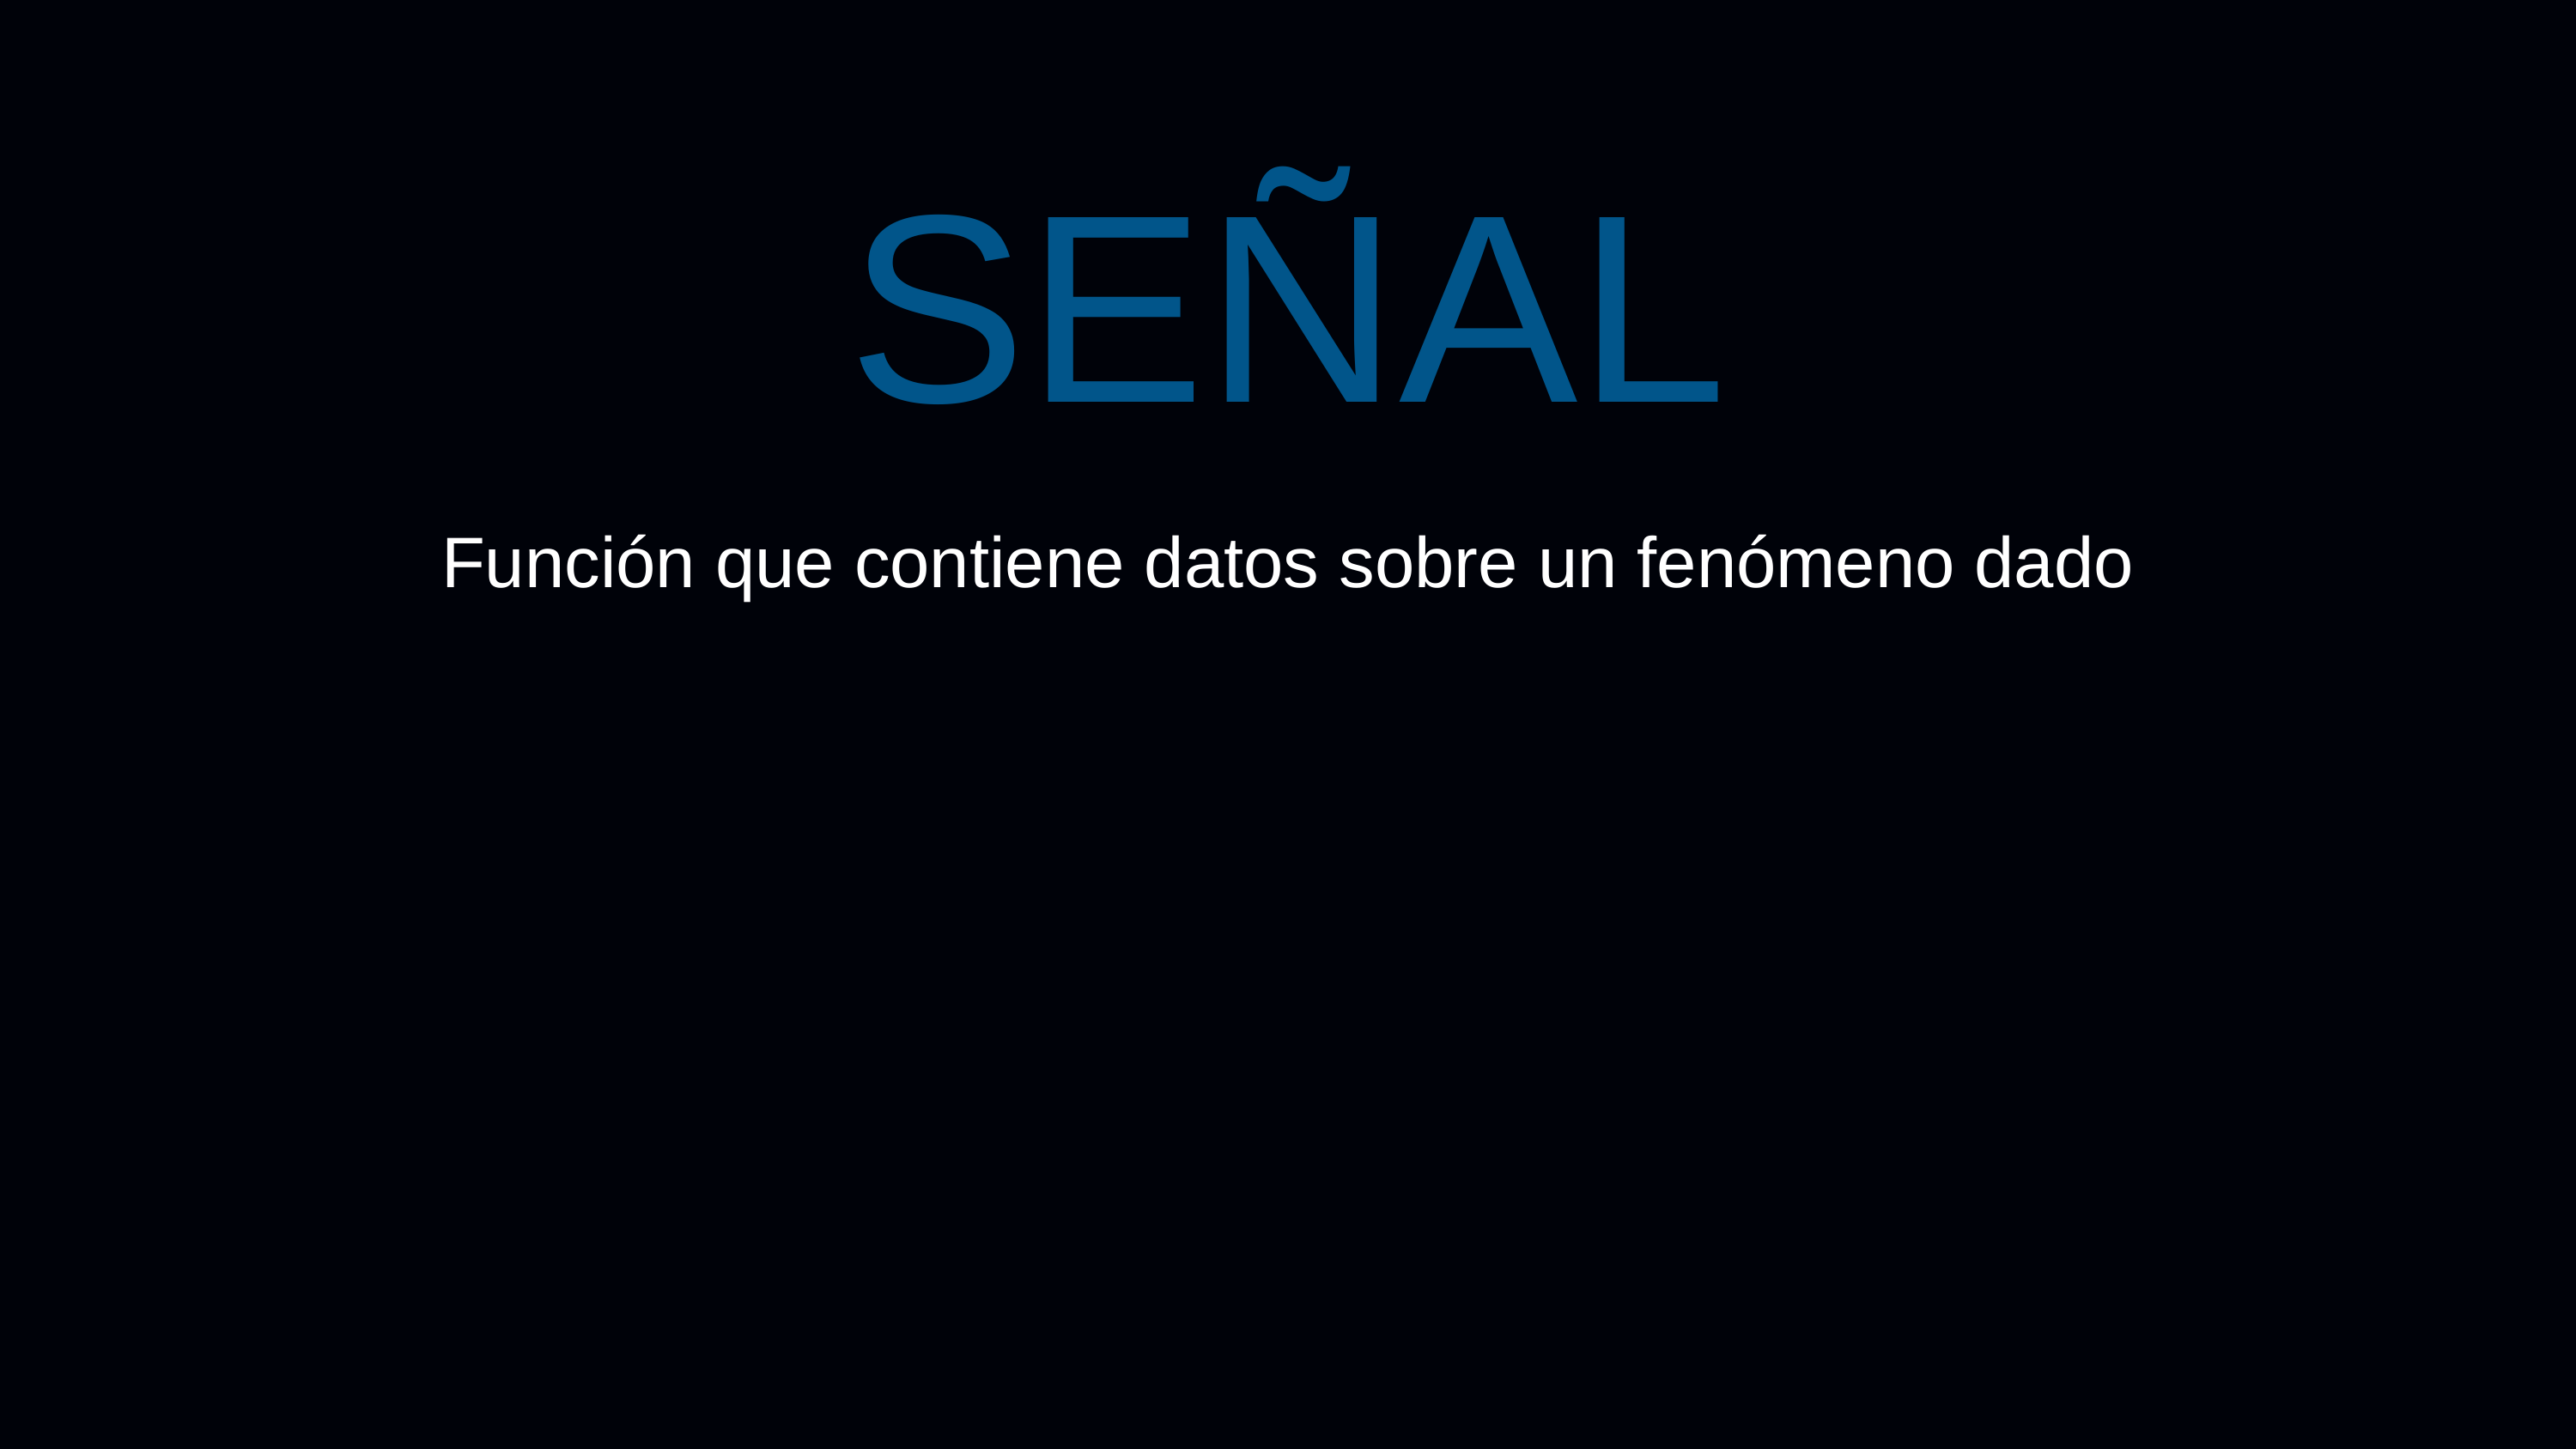

SEÑAL
Función que contiene datos sobre un fenómeno dado
CONTINUA
DISCRETA
ANALÓGICA
DIGITAL